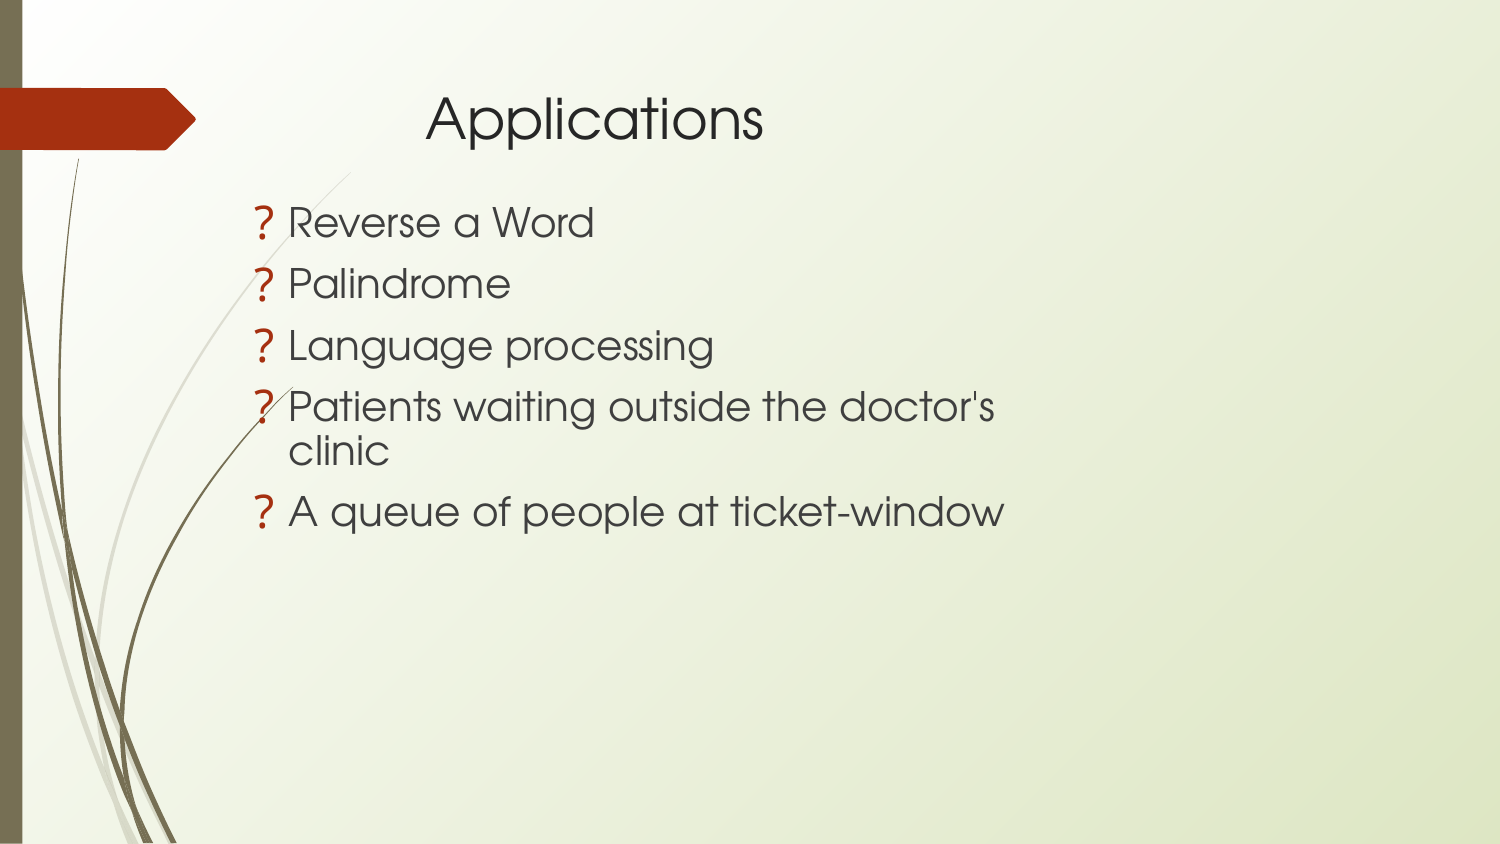

# Applications
Reverse a Word
Palindrome
Language processing
Patients waiting outside the doctor's clinic
A queue of people at ticket-window